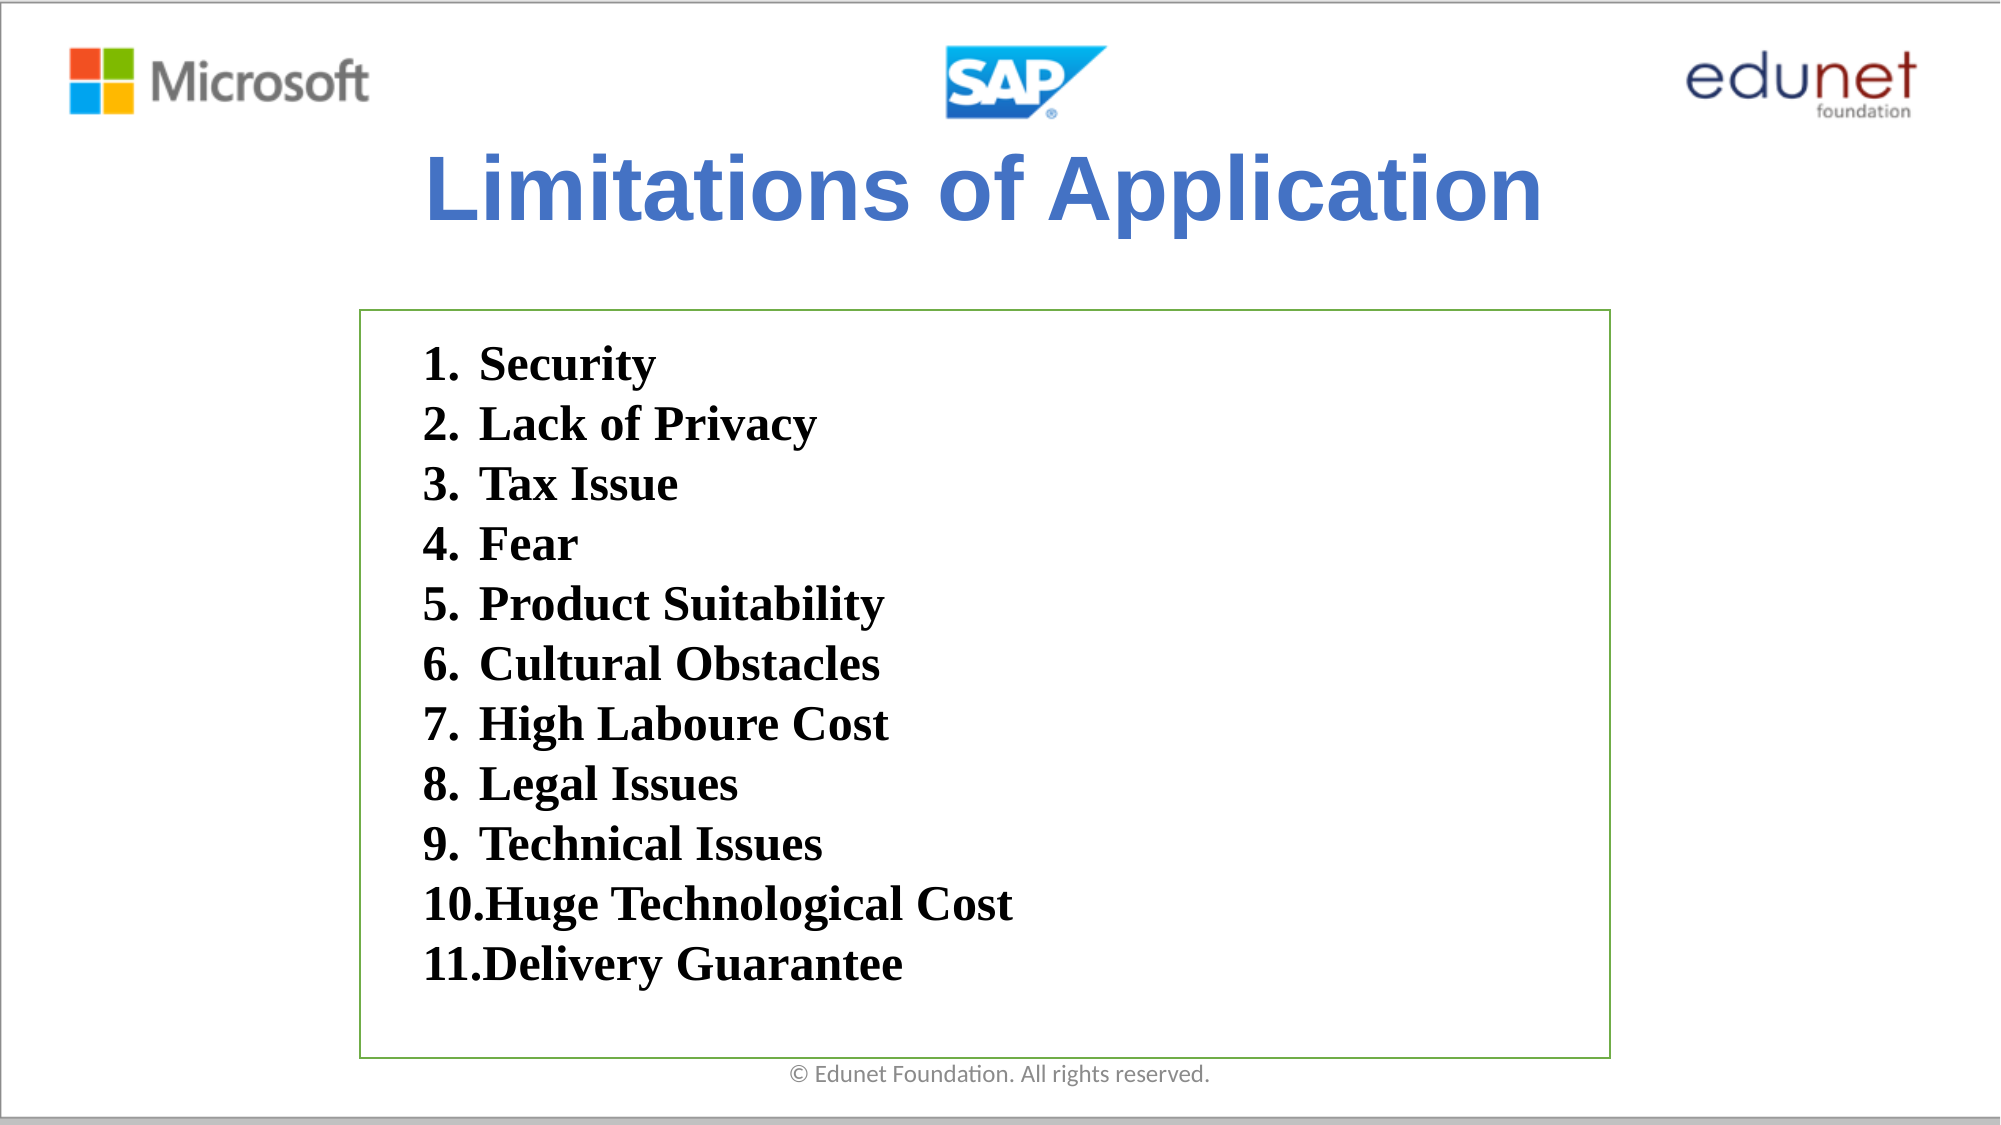

# Limitations of Application

Security
Lack of Privacy
Tax Issue
Fear
Product Suitability
Cultural Obstacles
High Laboure Cost
Legal Issues
Technical Issues
Huge Technological Cost
Delivery Guarantee
© Edunet Foundation. All rights reserved.